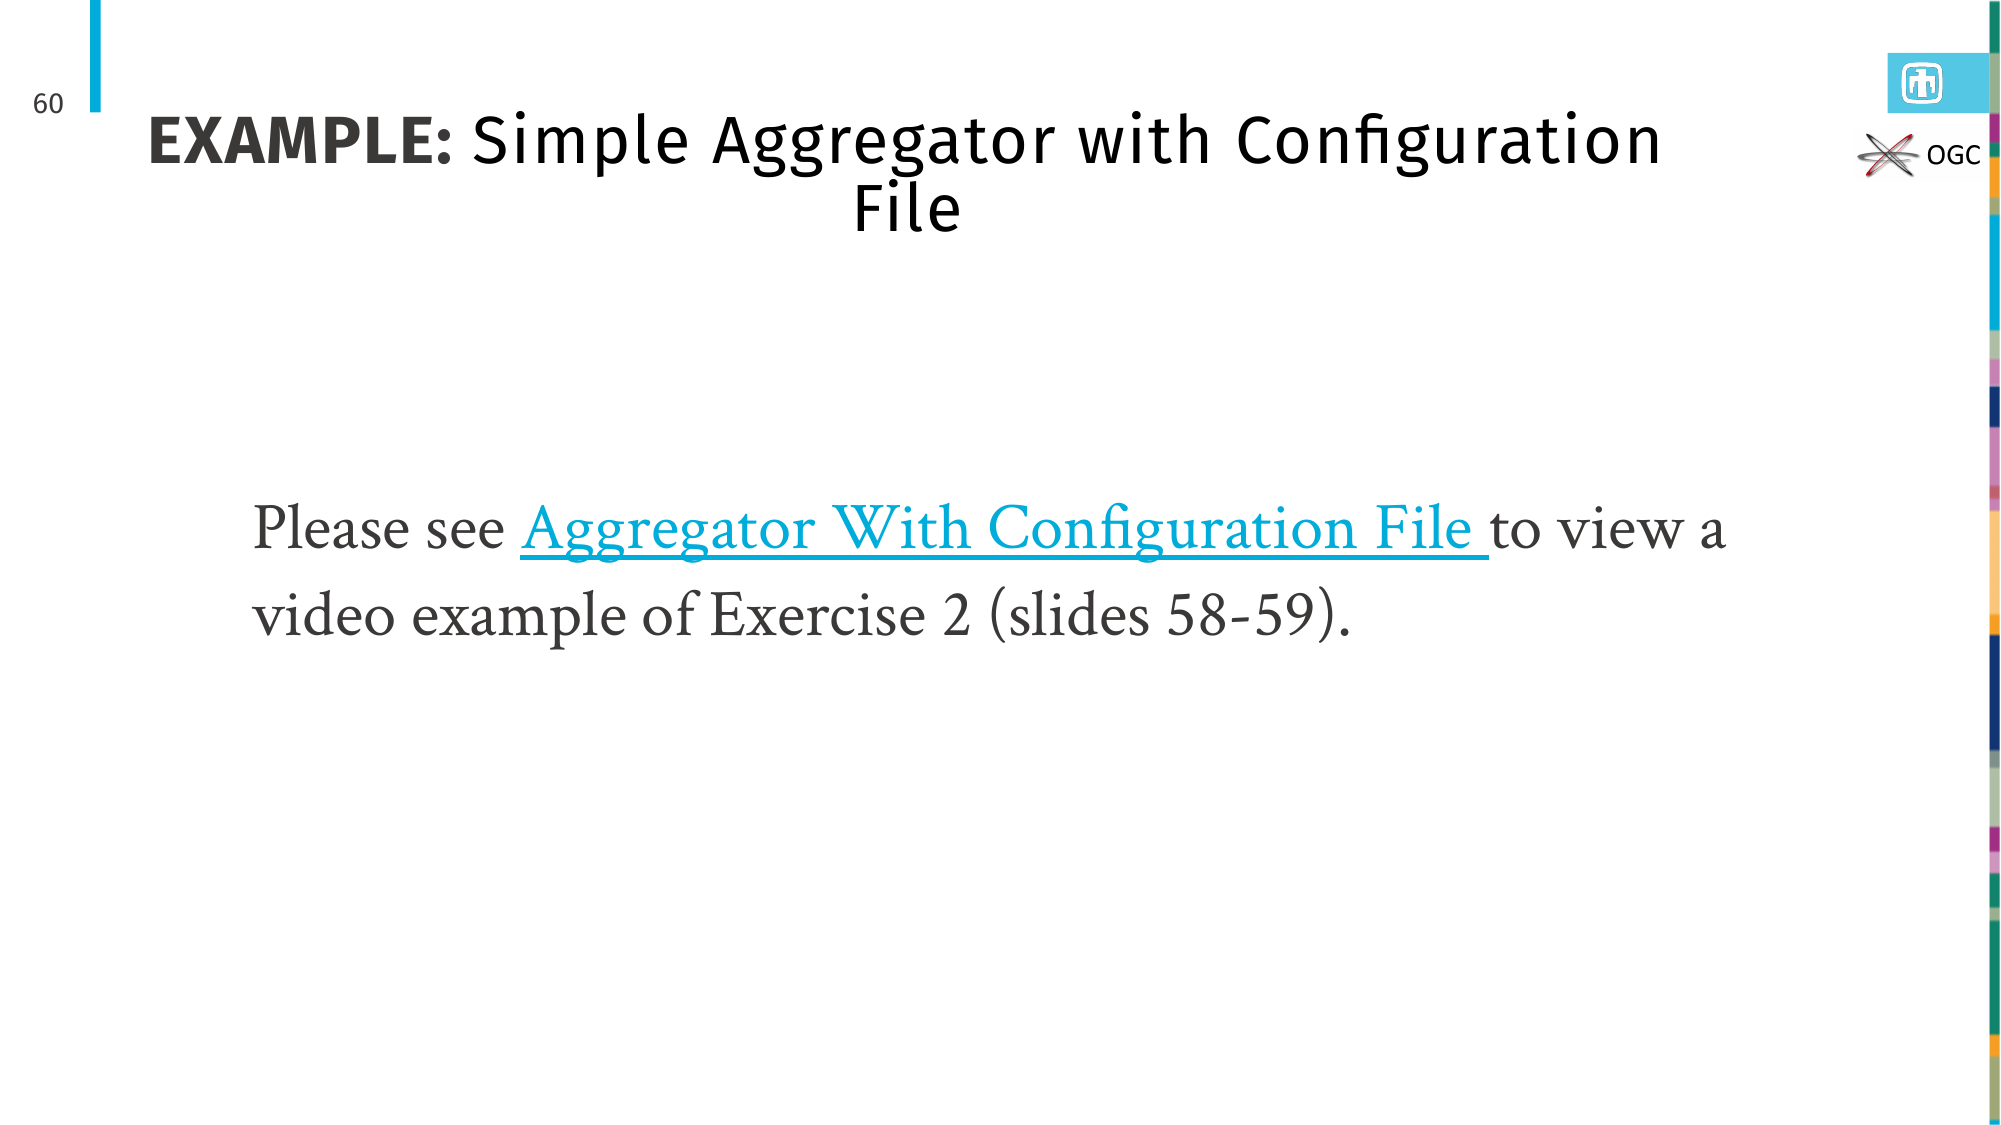

60
# EXAMPLE: Simple Aggregator with Configuration File
Please see Aggregator With Configuration File to view a video example of Exercise 2 (slides 58-59).